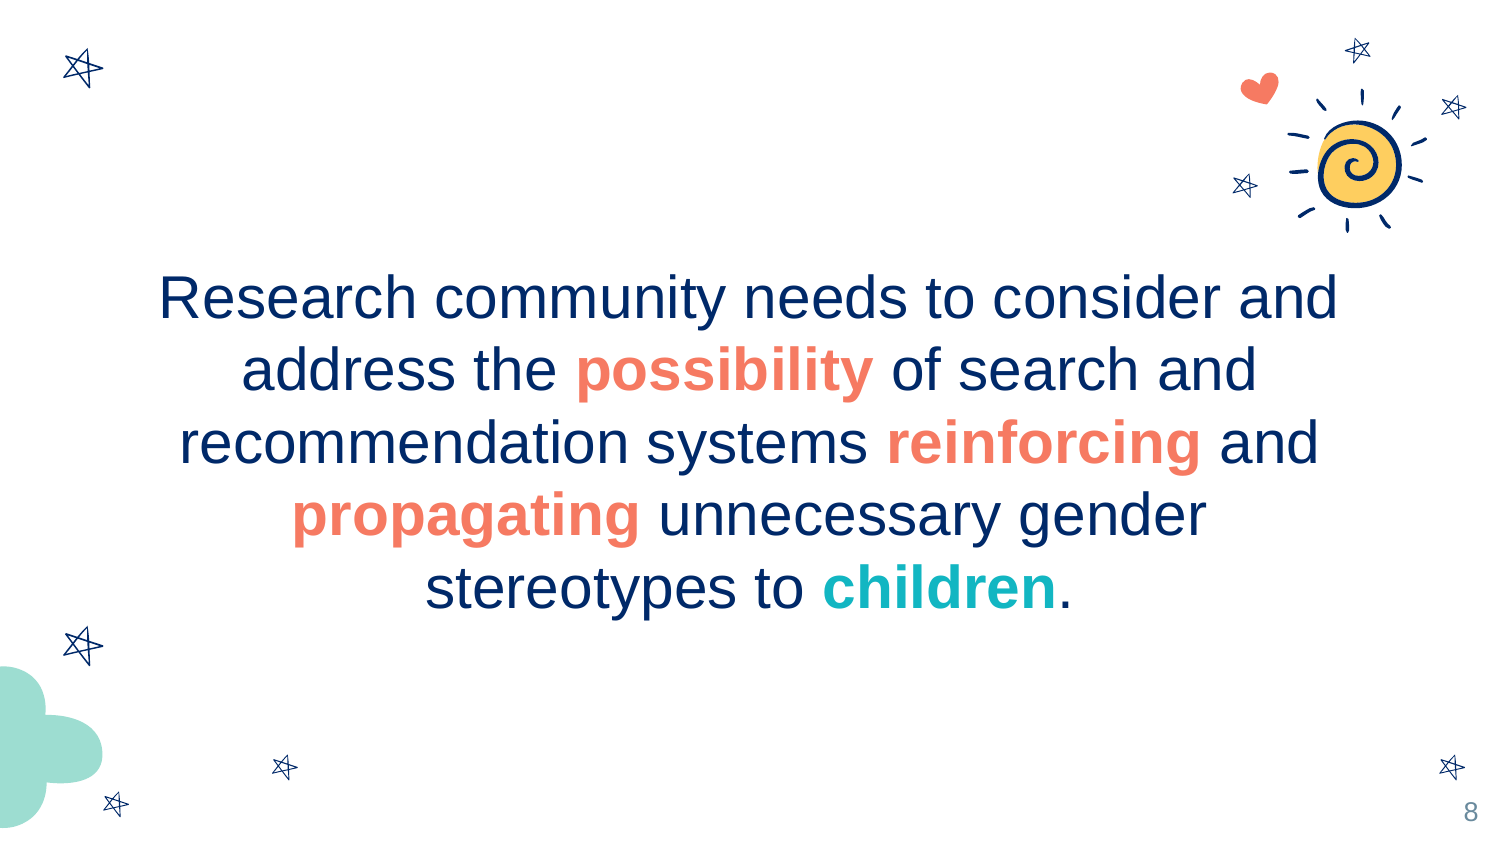

# Research community needs to consider and address the possibility of search and recommendation systems reinforcing and propagating unnecessary gender stereotypes to children.
8